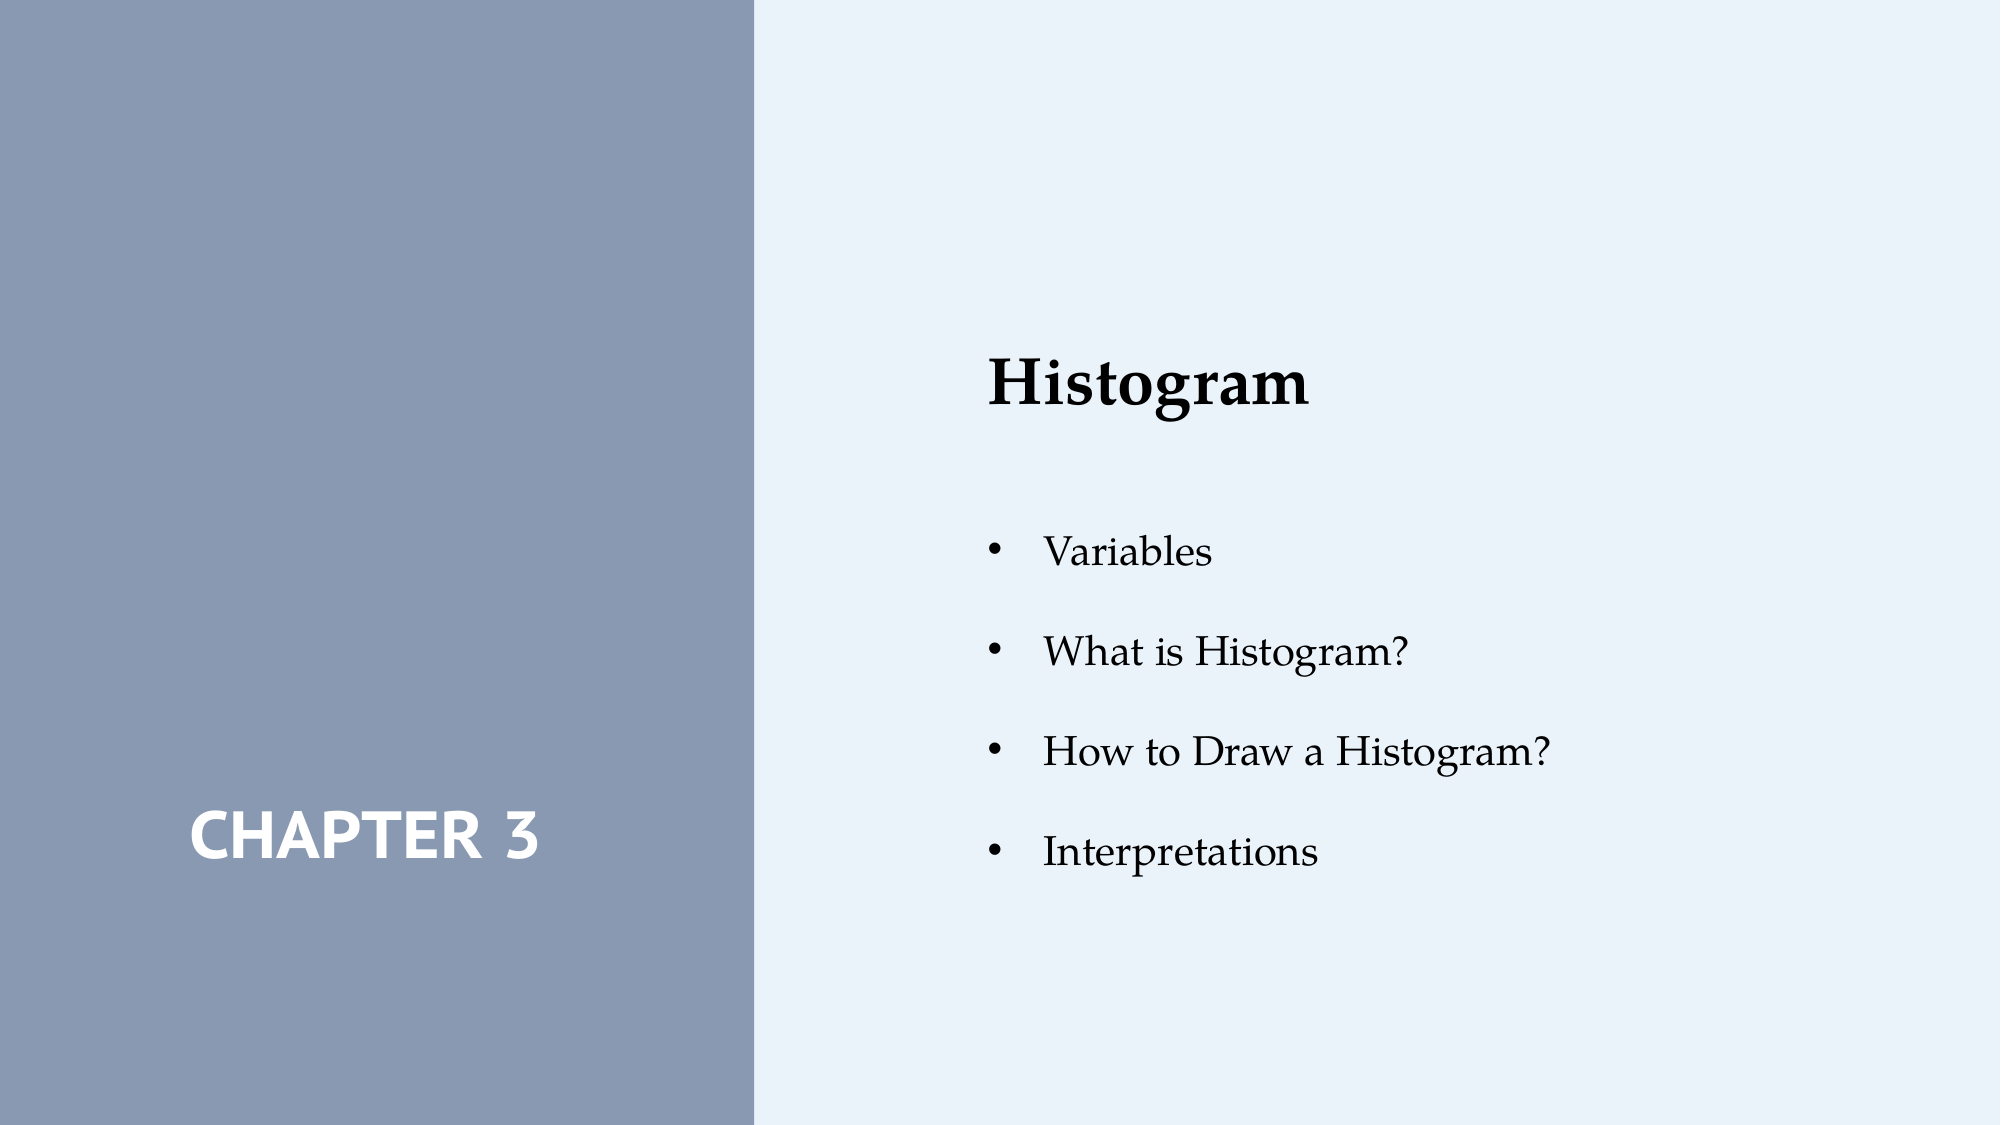

Histogram
Variables
What is Histogram?
How to Draw a Histogram?
Interpretations
CHAPTER 3